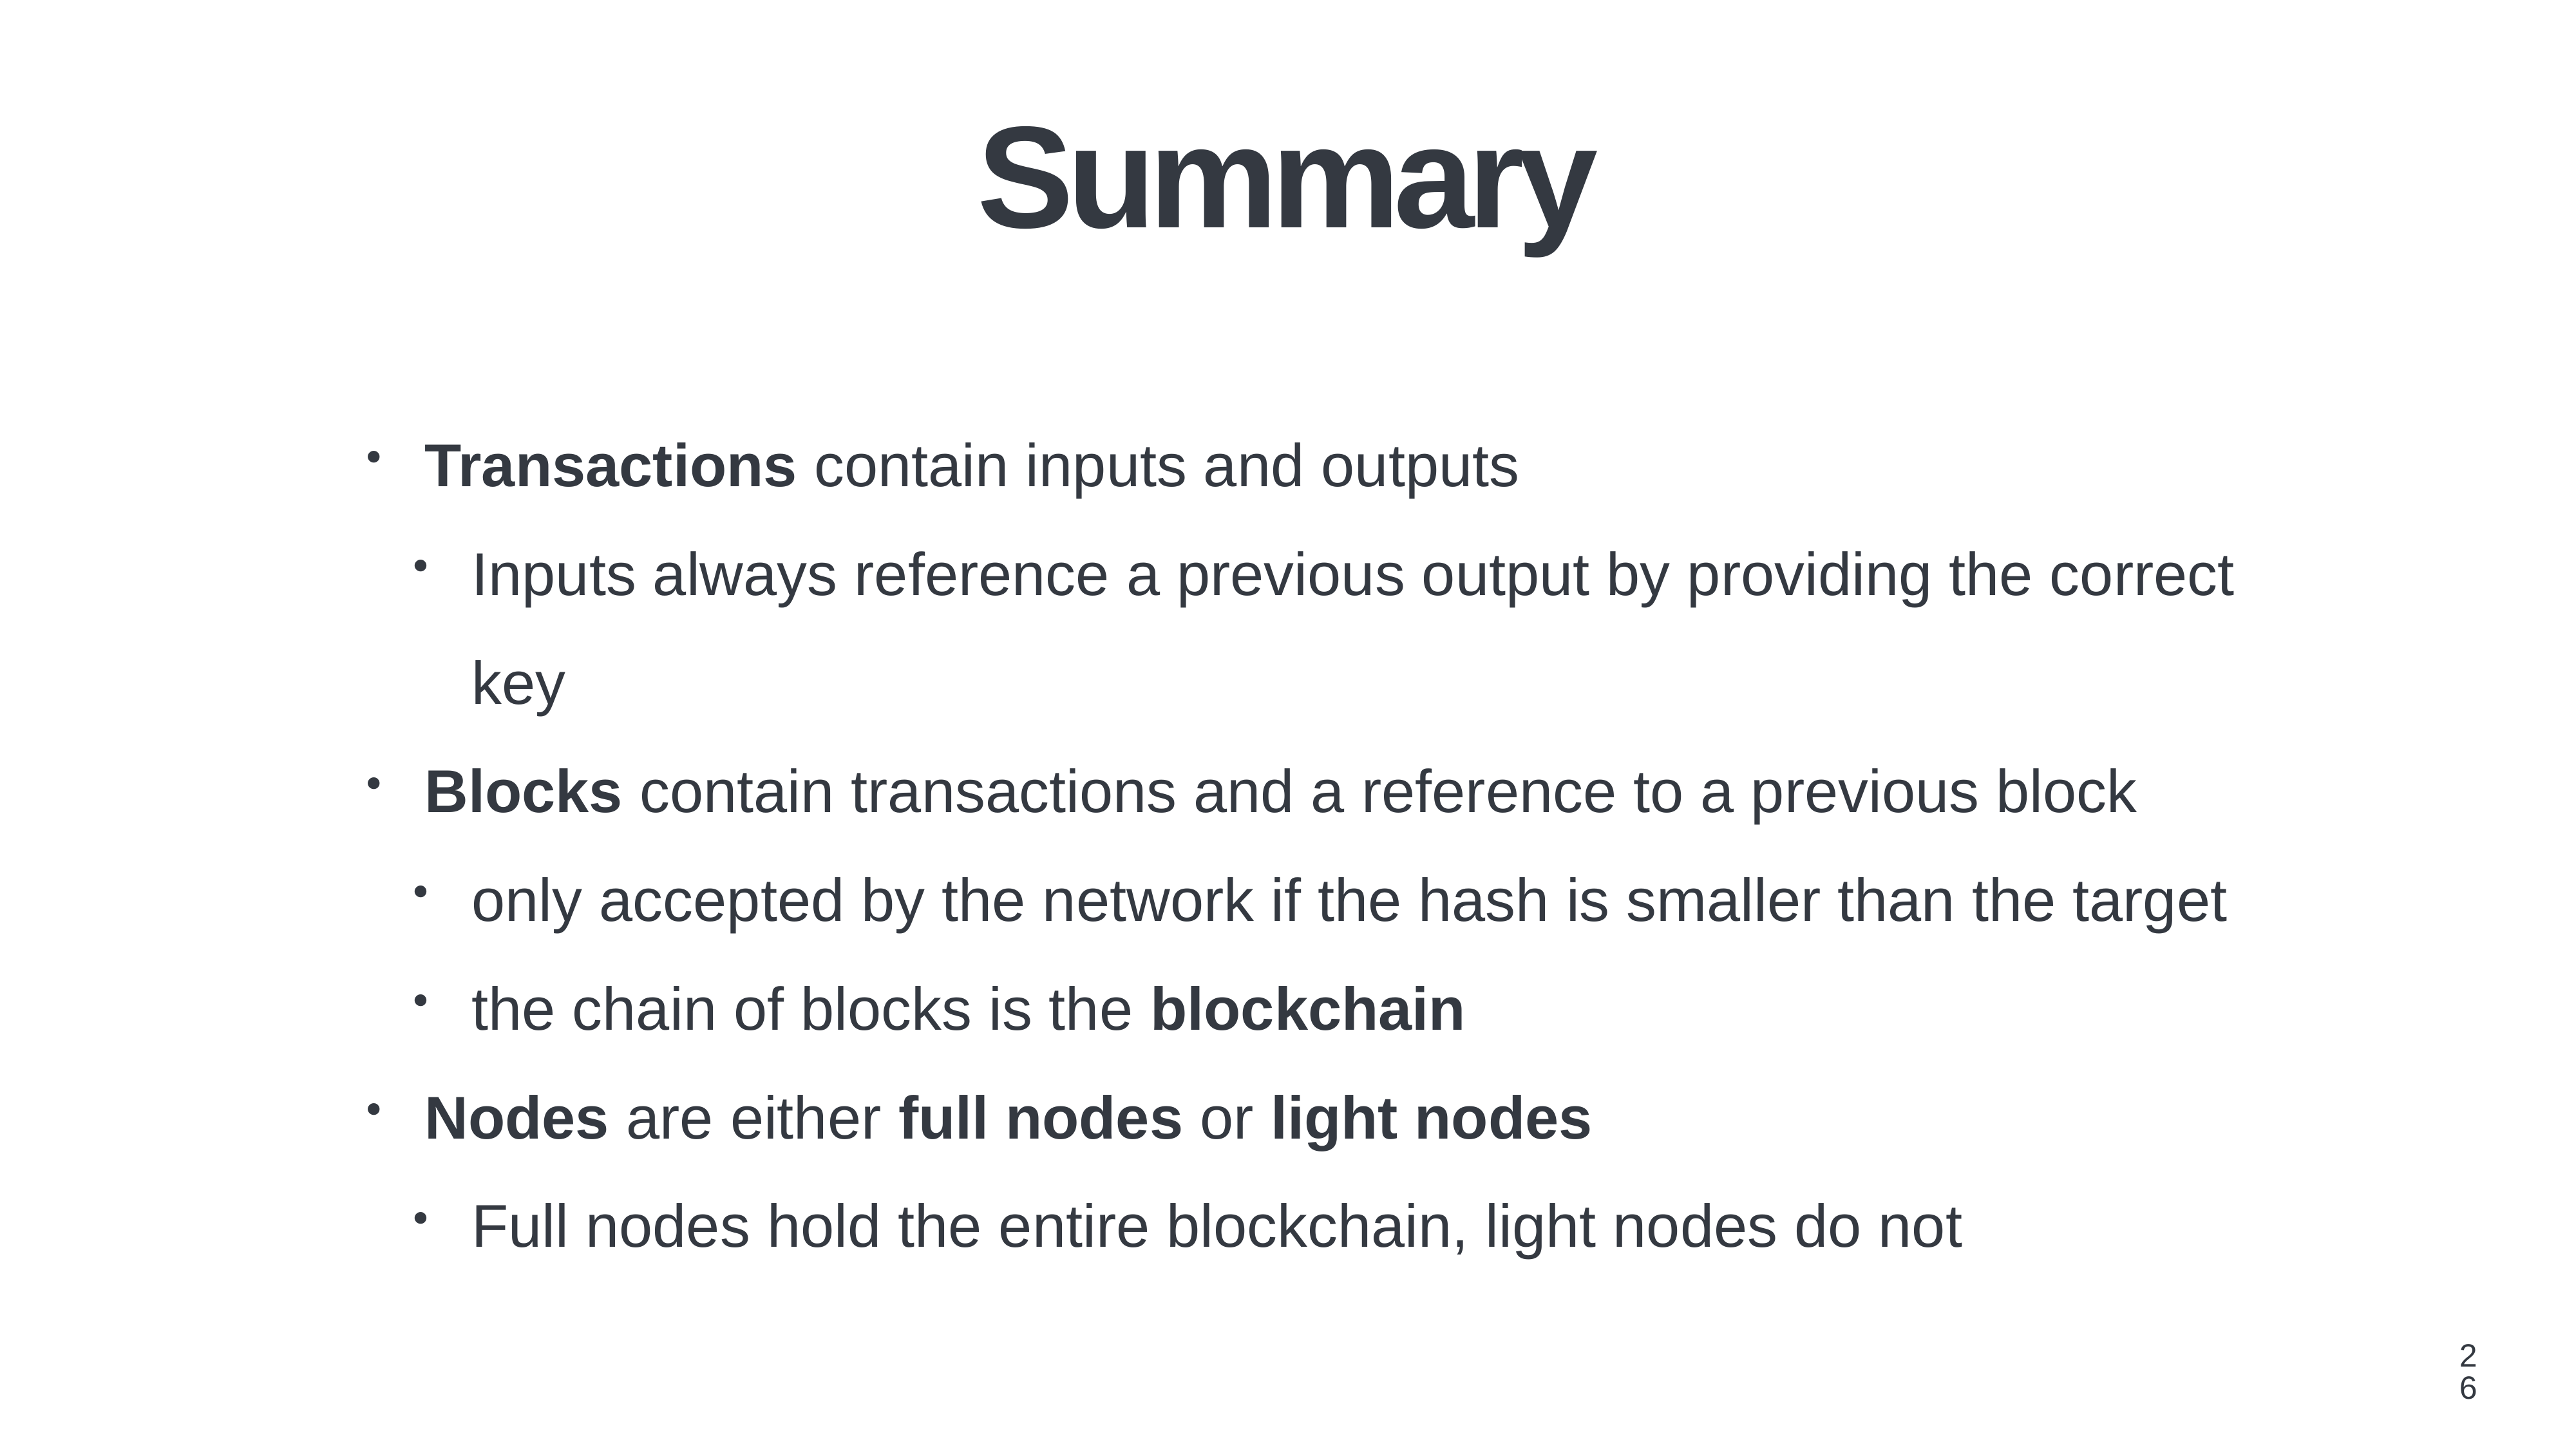

# Summary
Transactions contain inputs and outputs
Inputs always reference a previous output by providing the correct key
Blocks contain transactions and a reference to a previous block
only accepted by the network if the hash is smaller than the target
the chain of blocks is the blockchain
Nodes are either full nodes or light nodes
Full nodes hold the entire blockchain, light nodes do not
26